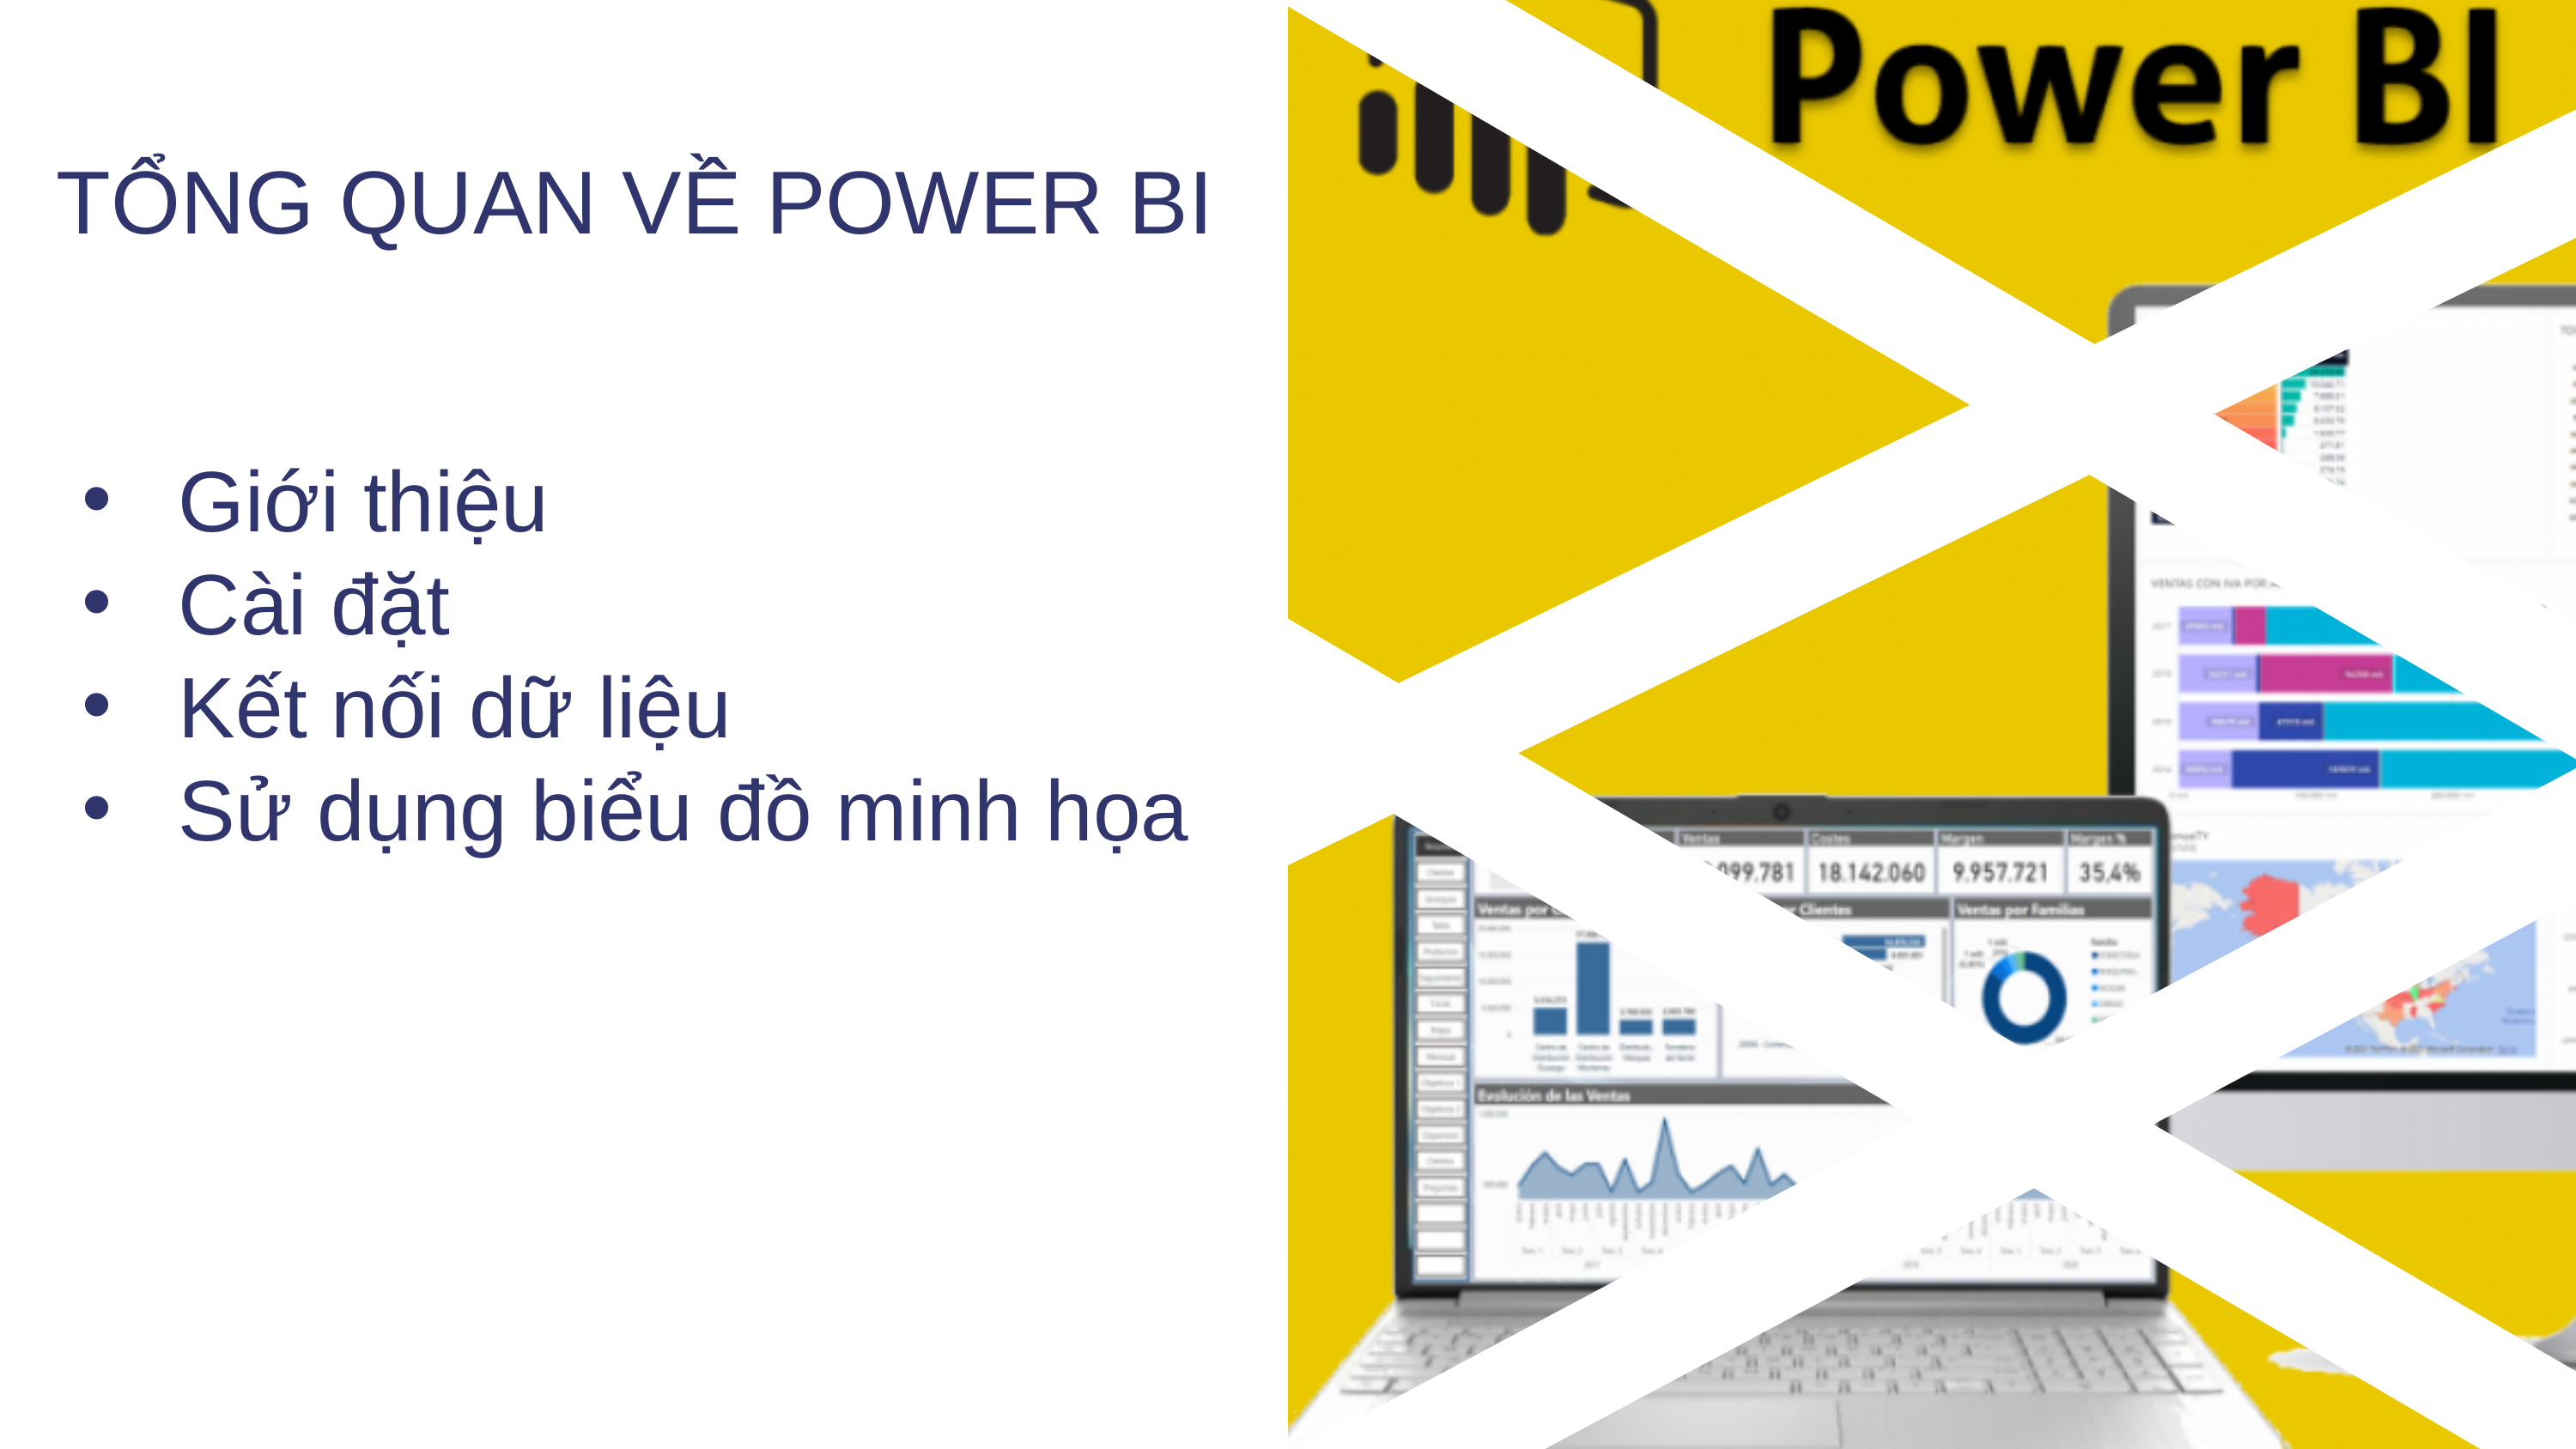

TỔNG QUAN VỀ POWER BI
 Giới thiệu
 Cài đặt
 Kết nối dữ liệu
 Sử dụng biểu đồ minh họa